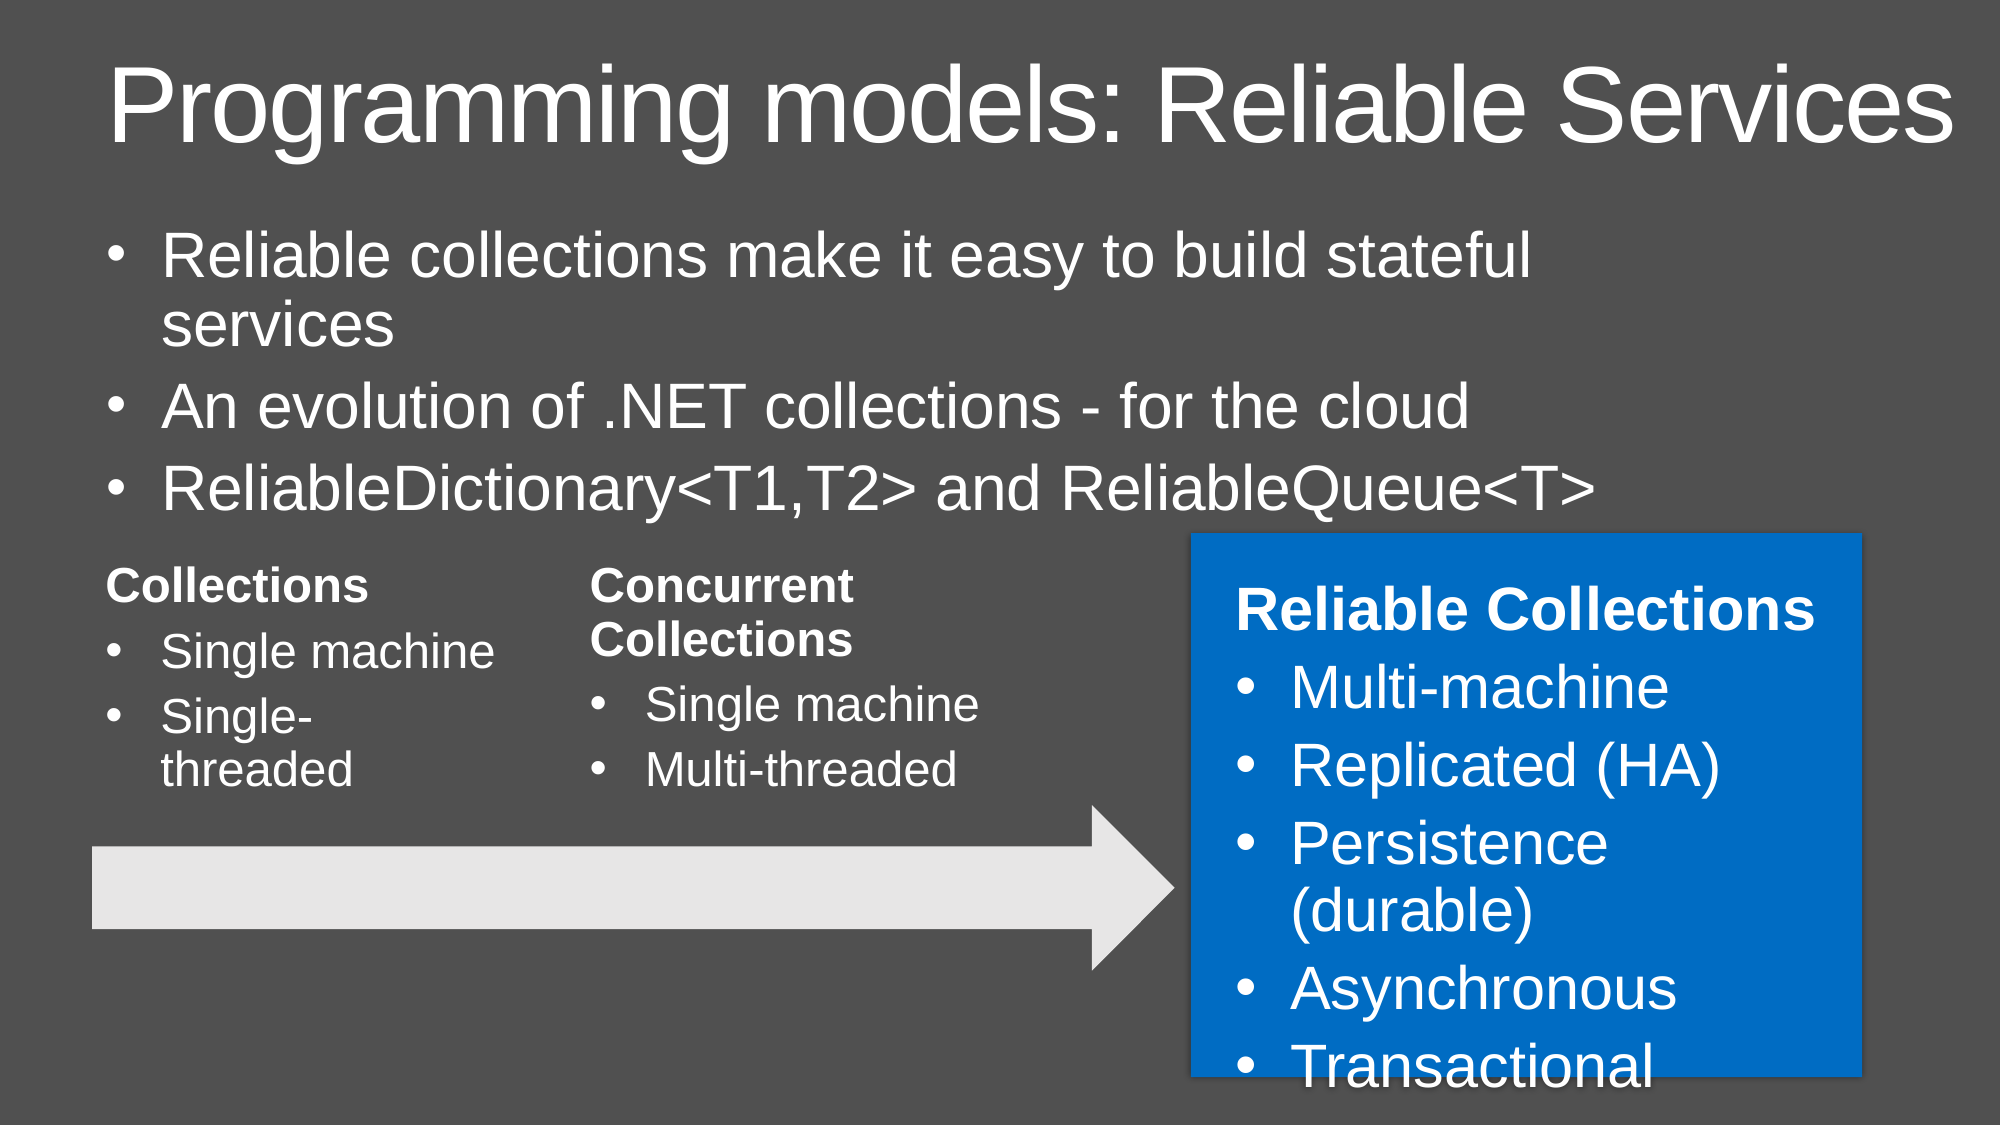

Programming models: Reliable Services
Reliable collections make it easy to build stateful services
An evolution of .NET collections - for the cloud
ReliableDictionary<T1,T2> and ReliableQueue<T>

Reliable Collections
Multi-machine
Replicated (HA)
Persistence (durable)
Asynchronous
Transactional
Collections
Single machine
Single-threaded
Concurrent Collections
Single machine
Multi-threaded